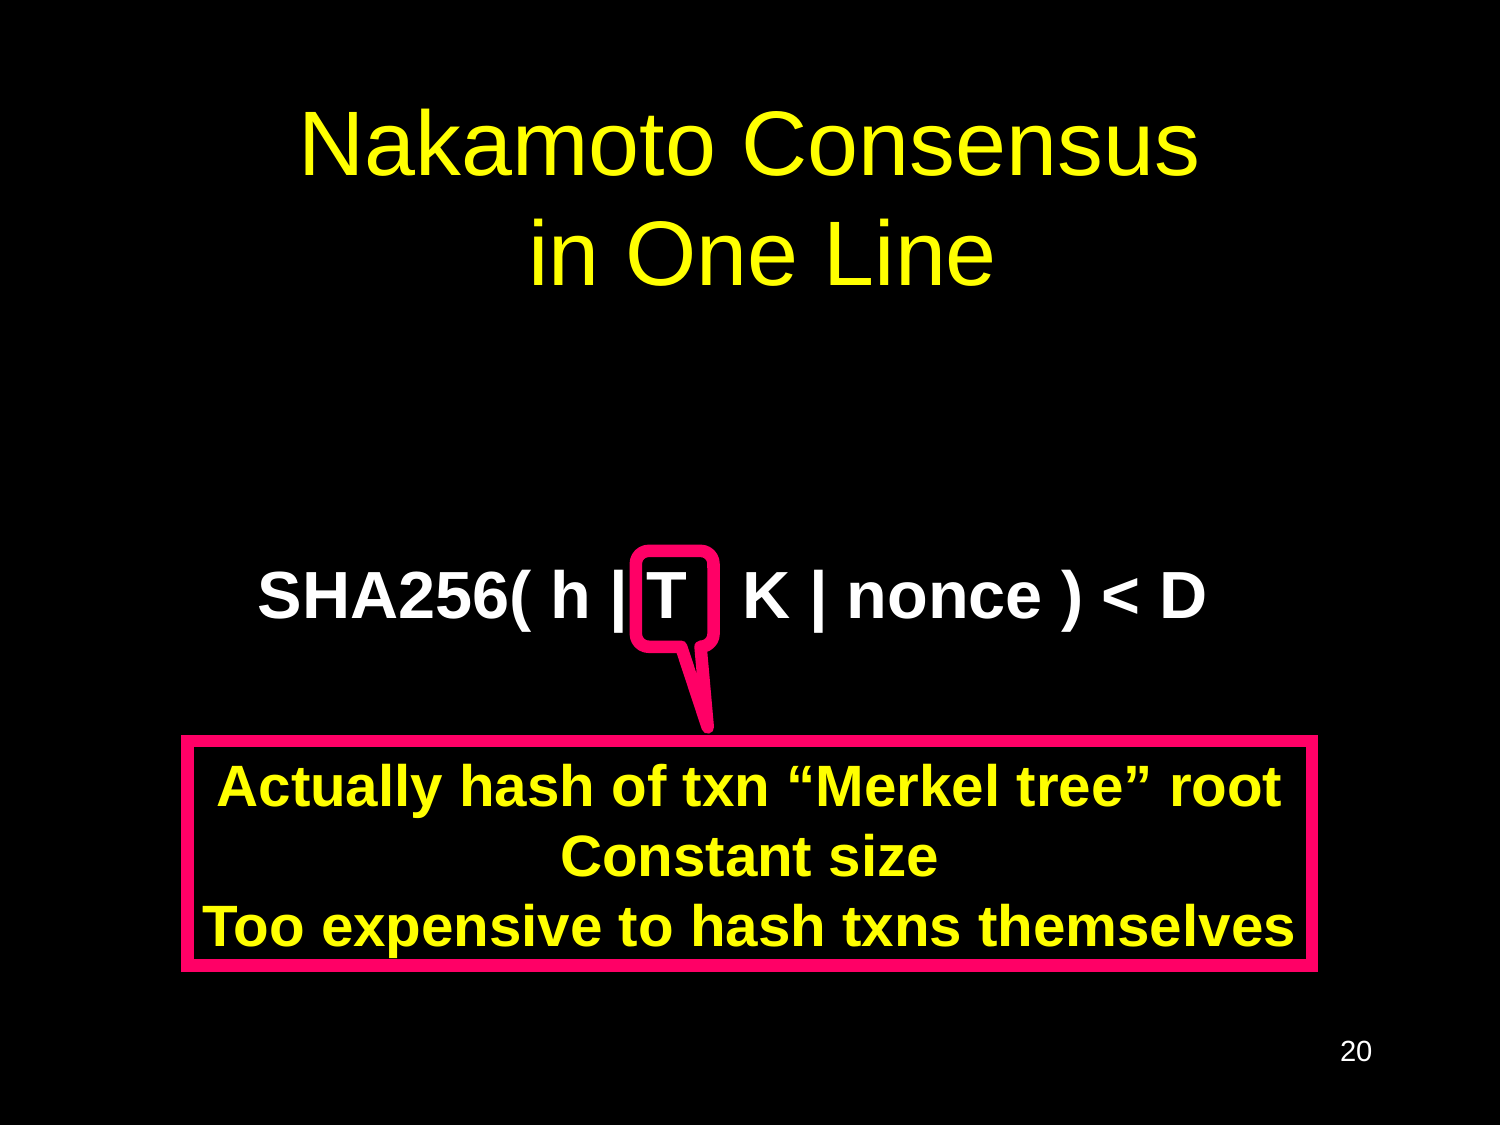

# Nakamoto Consensus in One Line
SHA256( h | T | K | nonce ) < D

Actually hash of txn “Merkel tree” root
Constant size
Too expensive to hash txns themselves
20